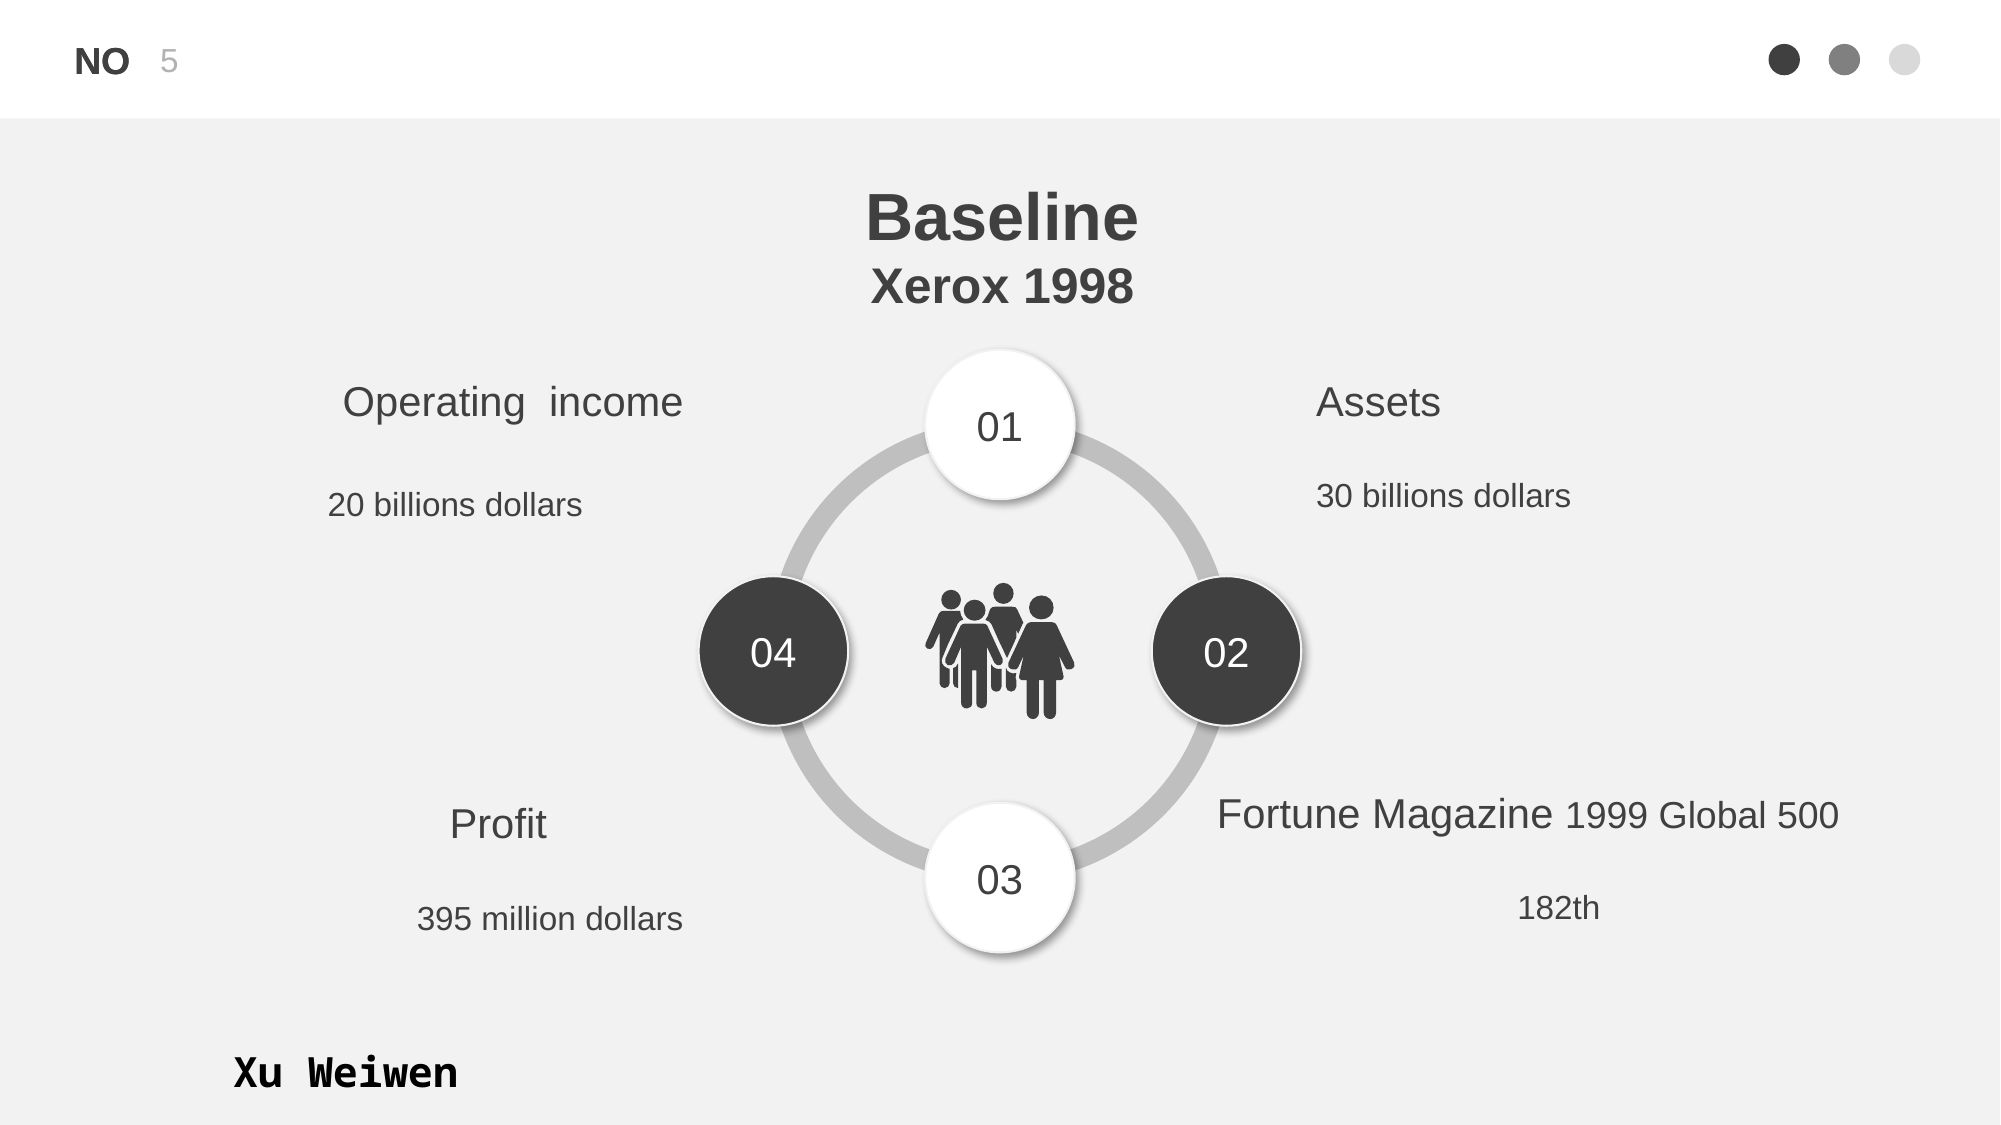

5
Baseline
Xerox 1998
01

04
02

03
Operating  income

20 billions dollars

Assets

30 billions dollars

Fortune Magazine 1999 Global 500

182th

Profit

395 million dollars

Xu Weiwen